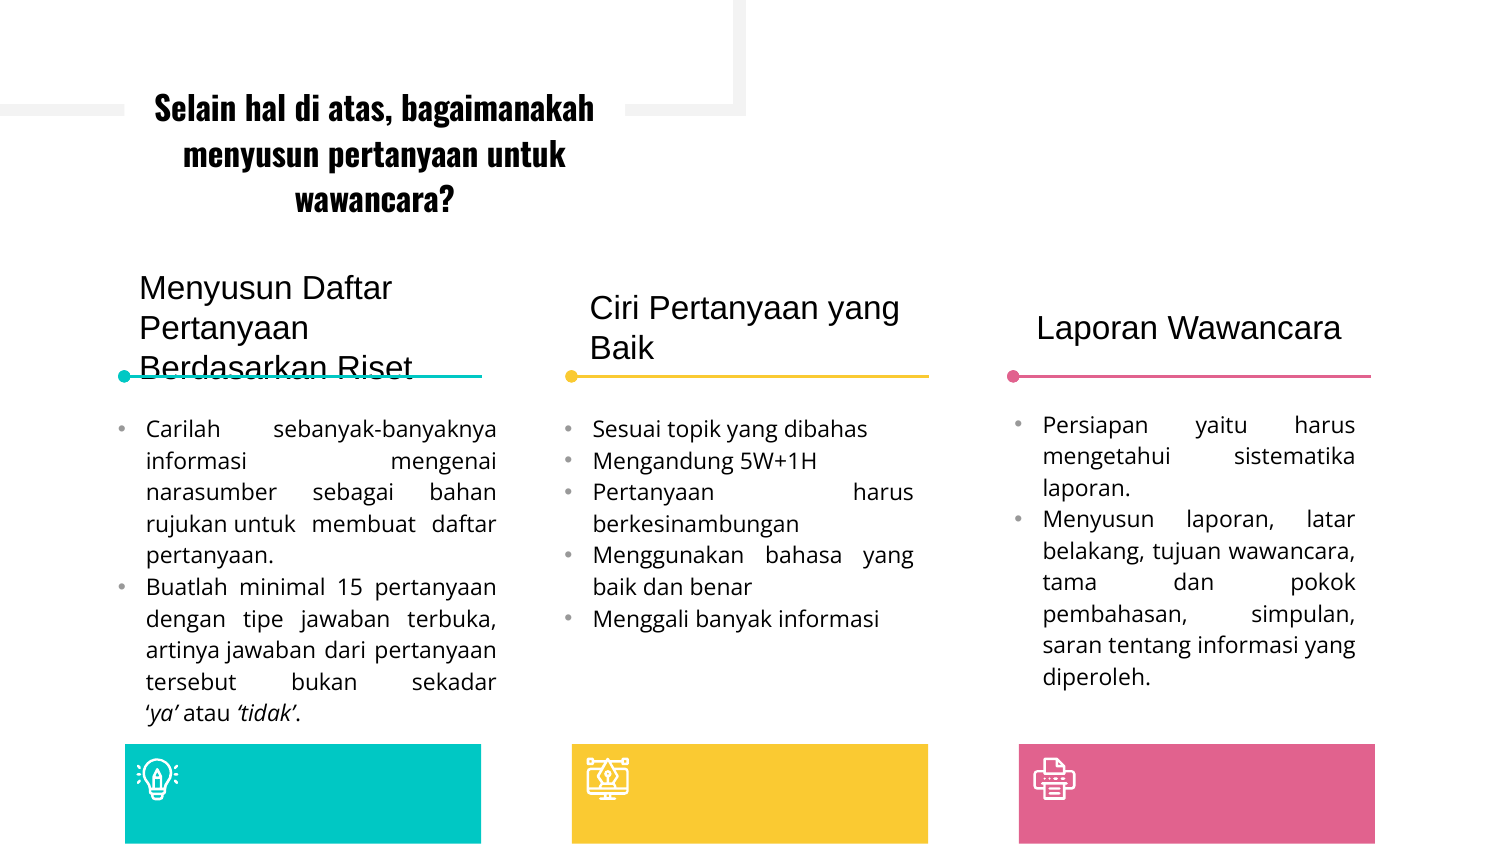

# Selain hal di atas, bagaimanakah menyusun pertanyaan untuk wawancara?
Menyusun Daftar Pertanyaan Berdasarkan Riset
Ciri Pertanyaan yang Baik
Laporan Wawancara
Persiapan yaitu harus mengetahui sistematika laporan.
Menyusun laporan, latar belakang, tujuan wawancara, tama dan pokok pembahasan, simpulan, saran tentang informasi yang diperoleh.
Carilah sebanyak-banyaknya informasi mengenai narasumber sebagai bahan rujukan untuk membuat daftar pertanyaan.
Buatlah minimal 15 pertanyaan dengan tipe jawaban terbuka, artinya jawaban dari pertanyaan tersebut bukan sekadar ‘ya’ atau ‘tidak’.

Sesuai topik yang dibahas
Mengandung 5W+1H
Pertanyaan harus berkesinambungan
Menggunakan bahasa yang baik dan benar
Menggali banyak informasi